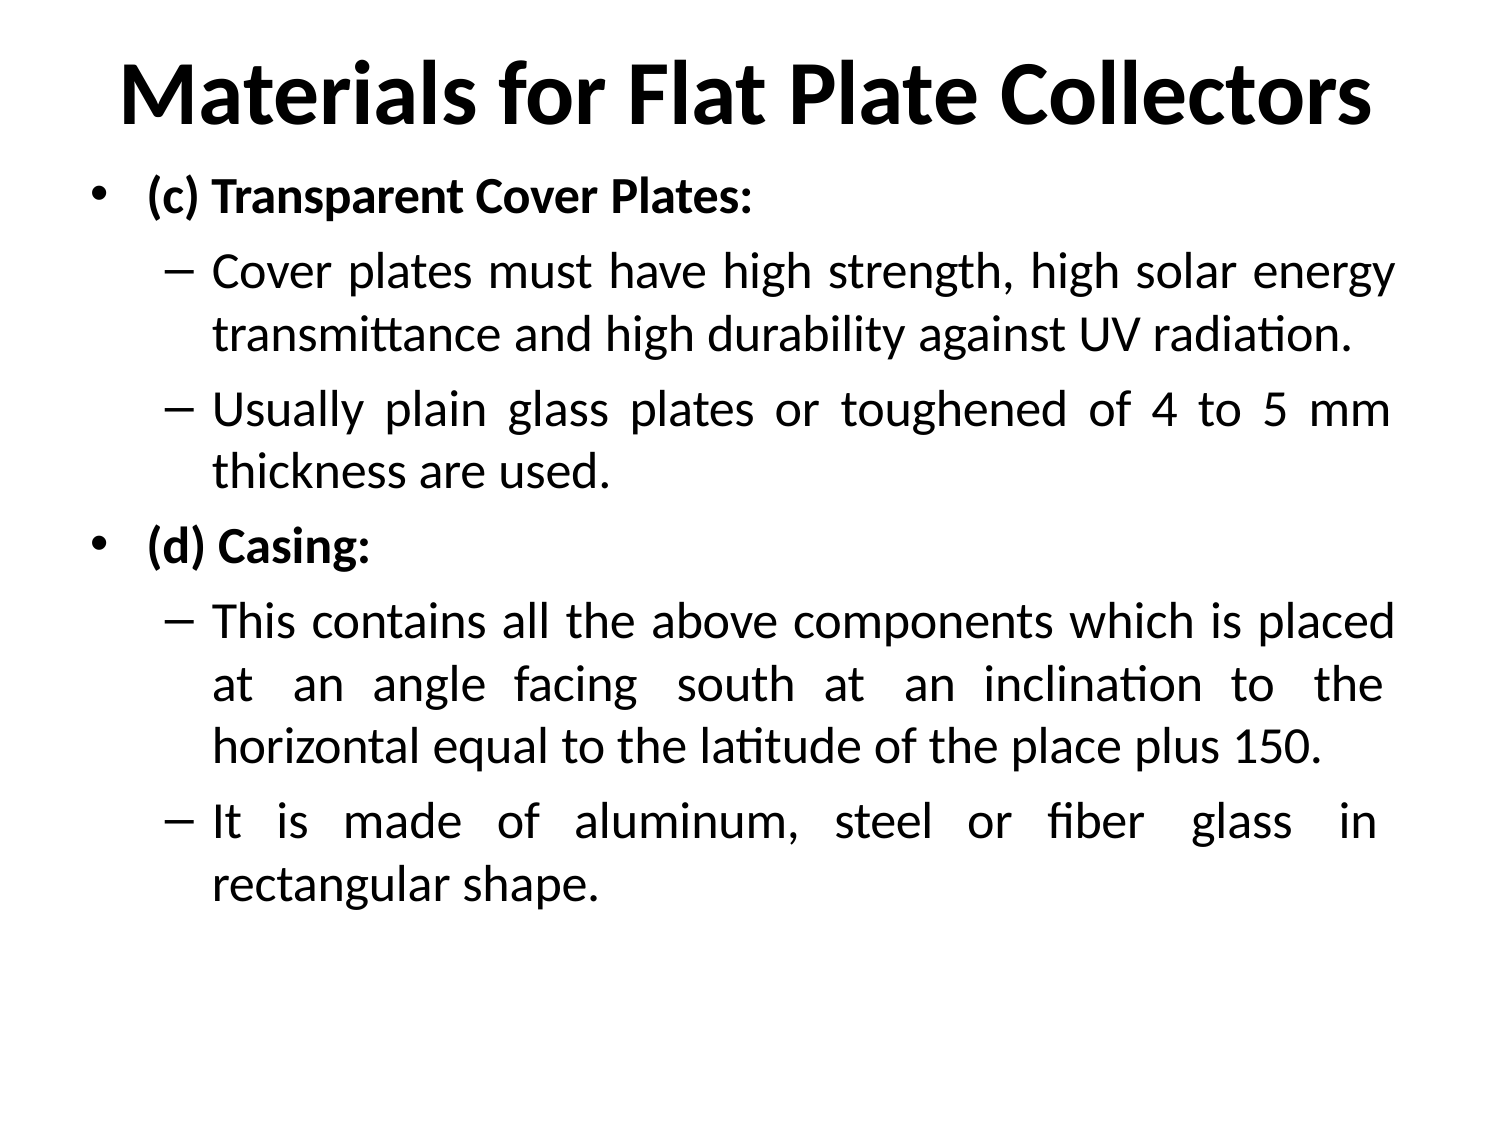

# Materials for Flat Plate Collectors
(c) Transparent Cover Plates:
Cover plates must have high strength, high solar energy  transmittance and high durability against UV radiation.
Usually plain glass plates or toughened of 4 to 5 mm  thickness are used.
(d) Casing:
This contains all the above components which is placed  at an angle facing south at an inclination to the  horizontal equal to the latitude of the place plus 150.
It is made of aluminum, steel or fiber glass in  rectangular shape.